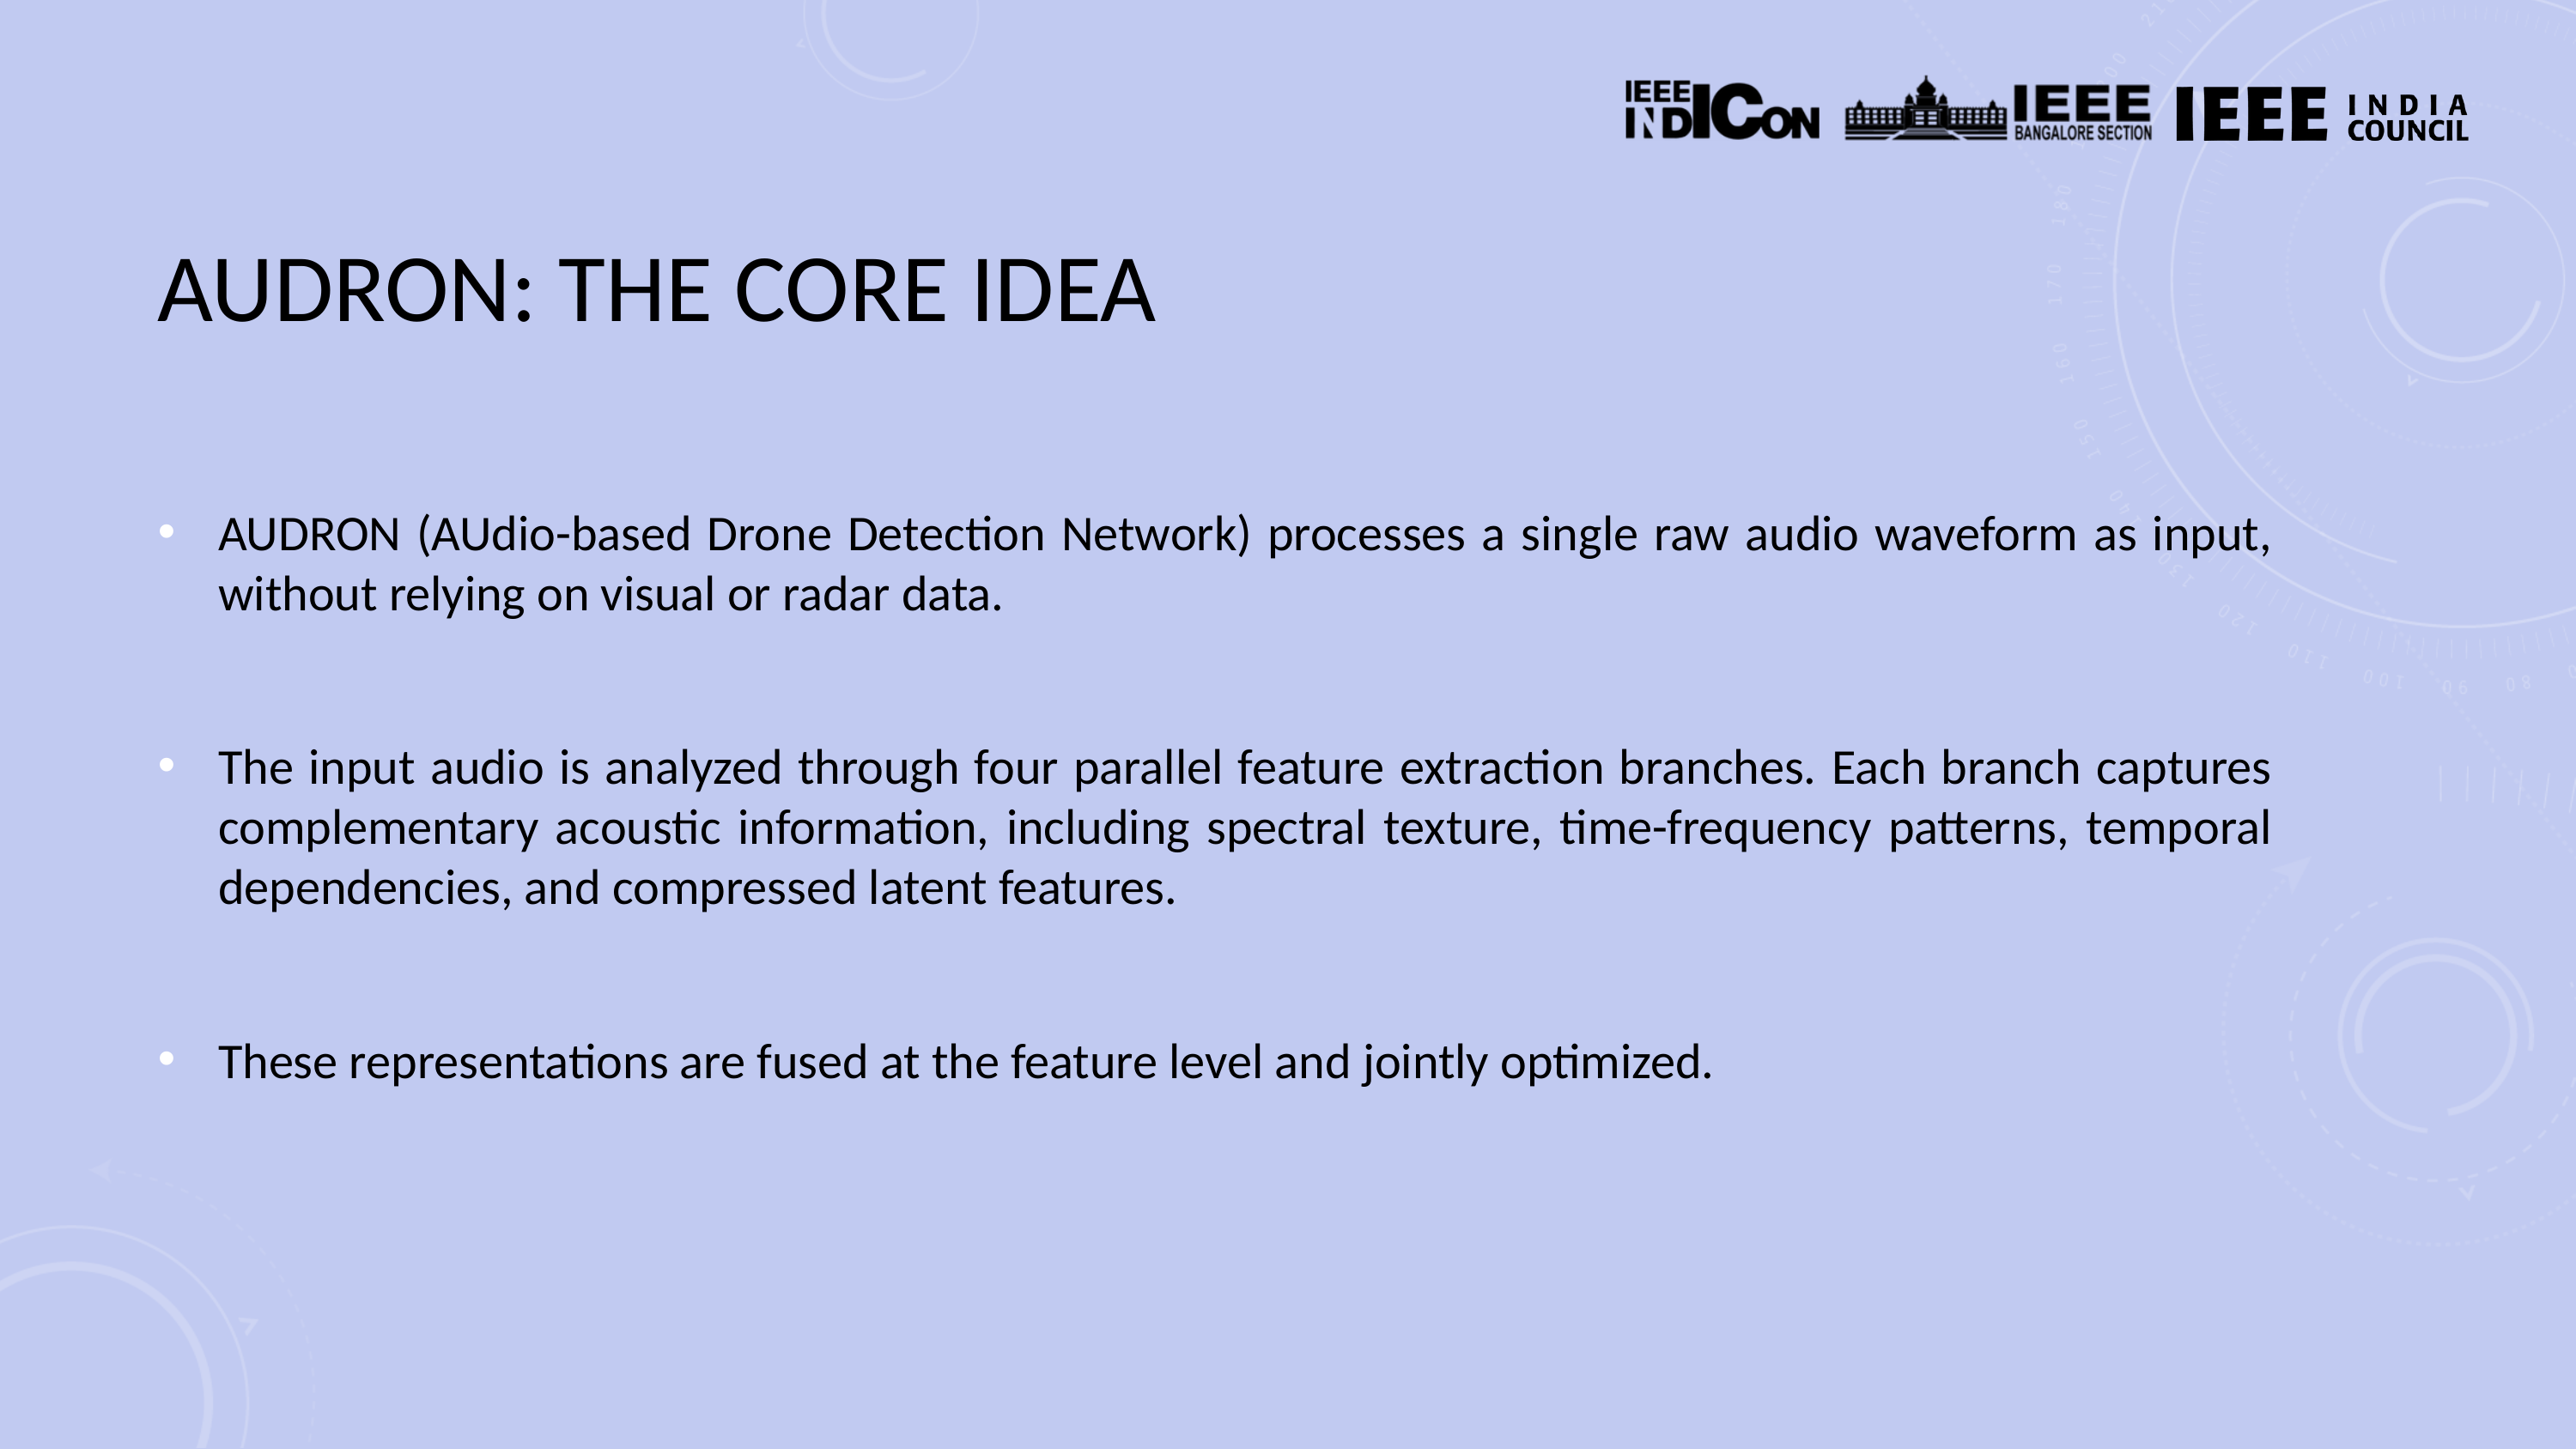

# AUDRON: The Core Idea
AUDRON (AUdio-based Drone Detection Network) processes a single raw audio waveform as input, without relying on visual or radar data.

The input audio is analyzed through four parallel feature extraction branches. Each branch captures complementary acoustic information, including spectral texture, time-frequency patterns, temporal dependencies, and compressed latent features.

These representations are fused at the feature level and jointly optimized.